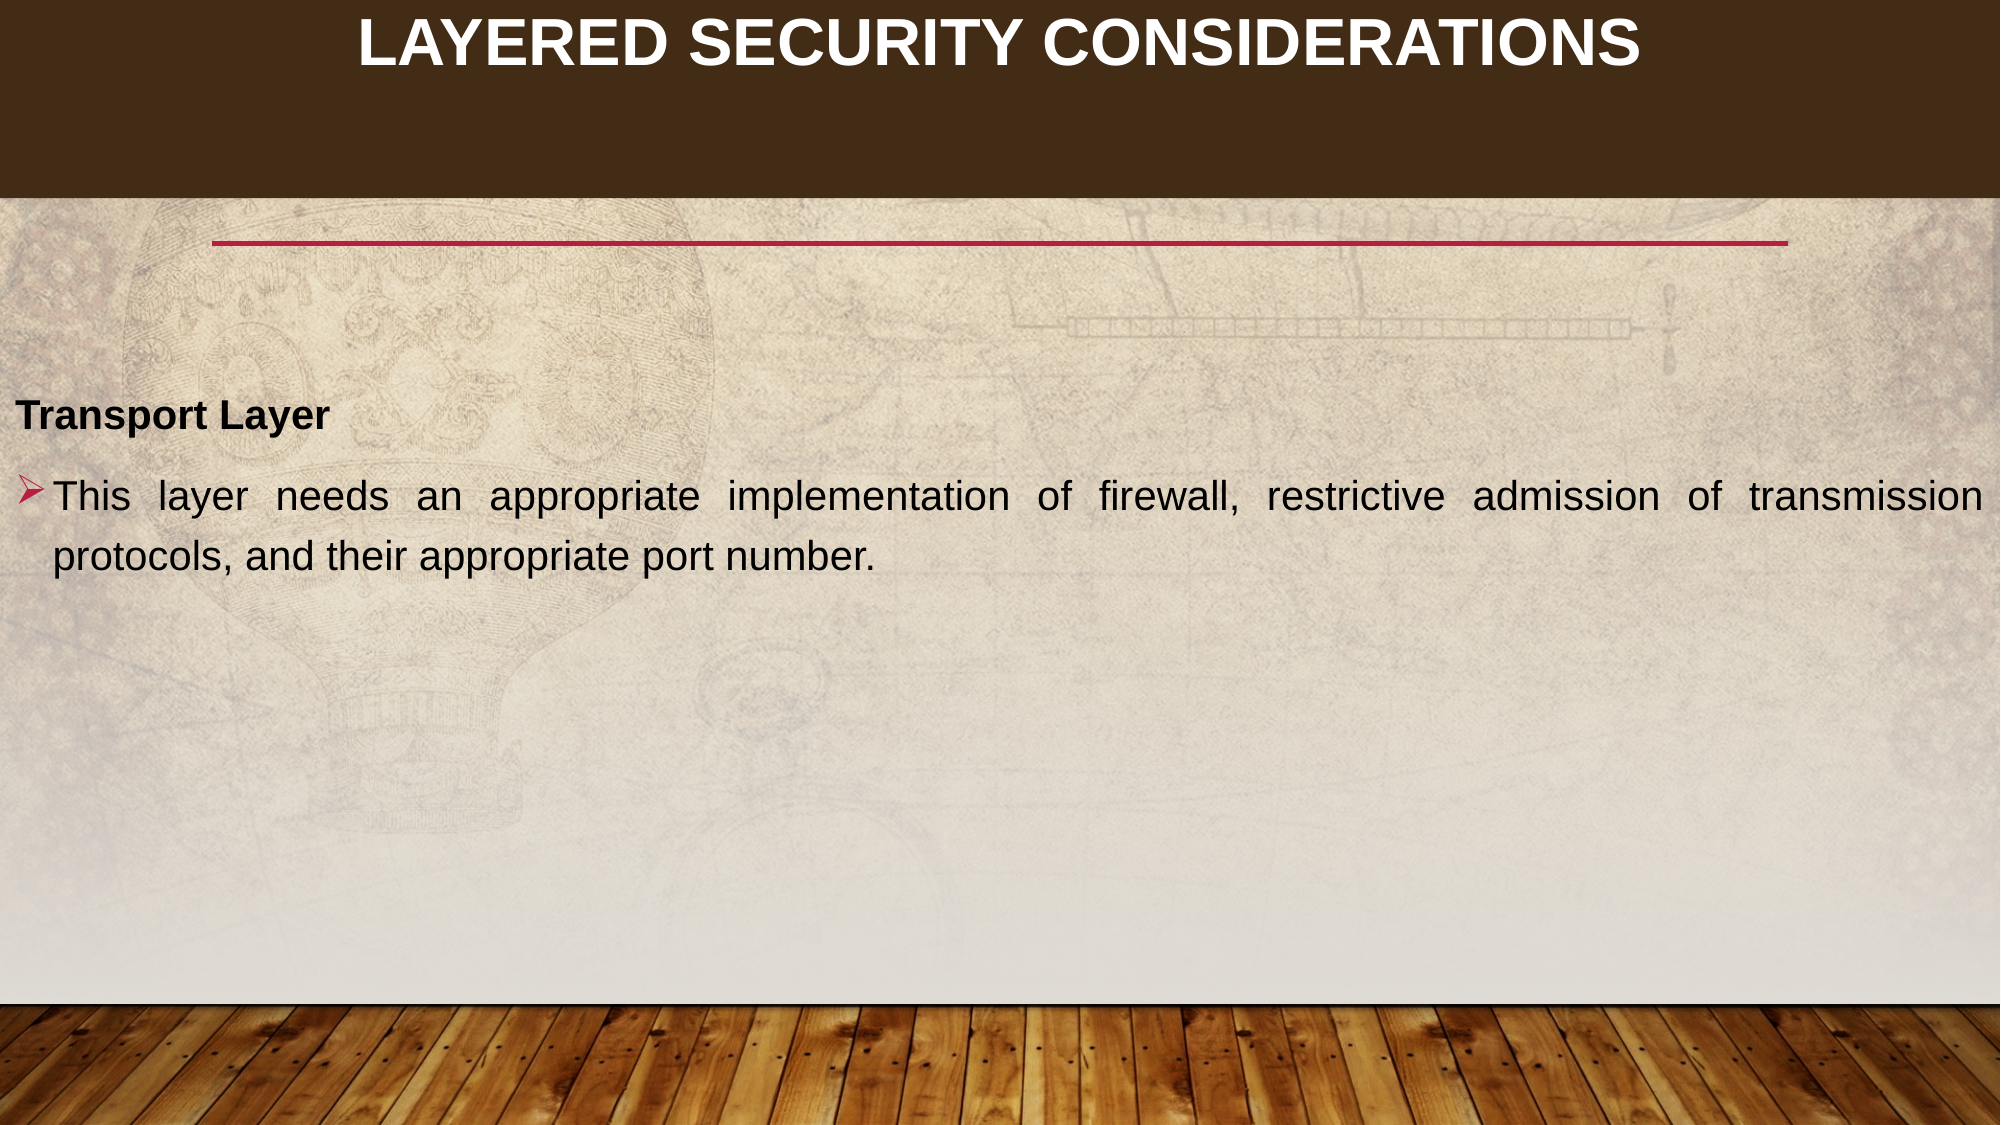

# LAYERED Security considerations
177

Transport Layer
This layer needs an appropriate implementation of firewall, restrictive admission of transmission protocols, and their appropriate port number.